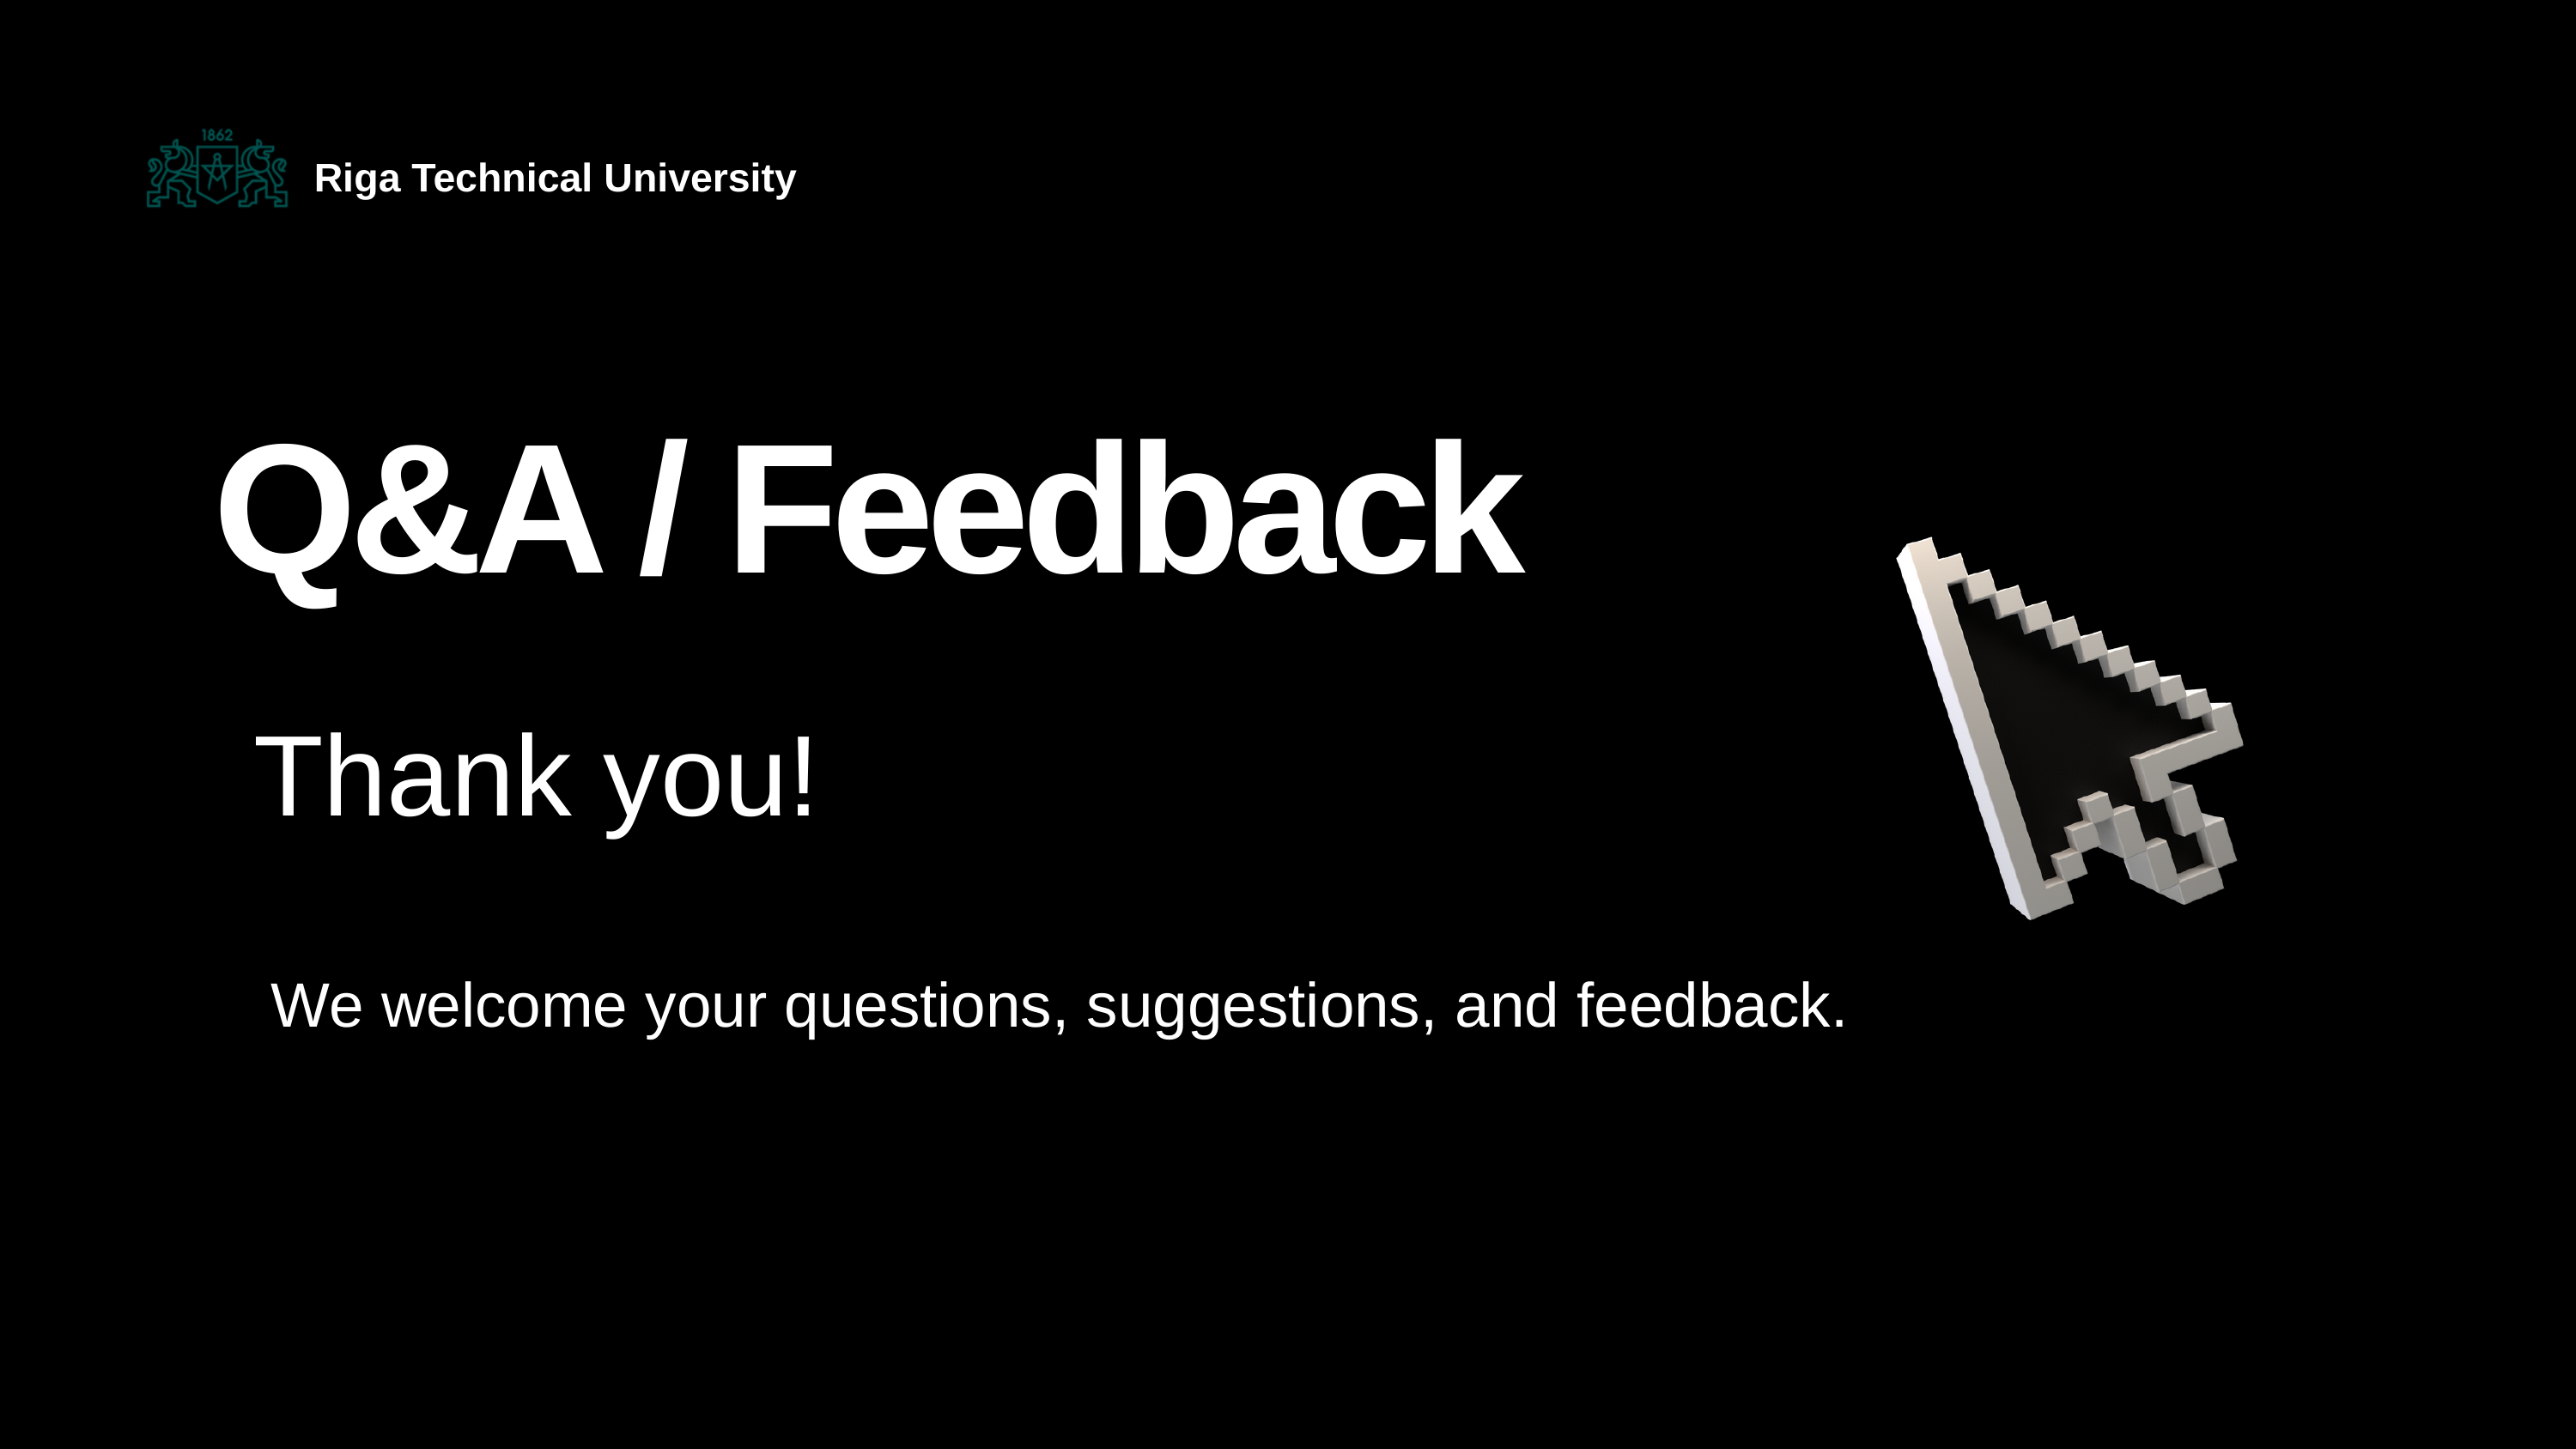

Riga Technical University
Q&A / Feedback

Thank you!

 We welcome your questions, suggestions, and feedback.